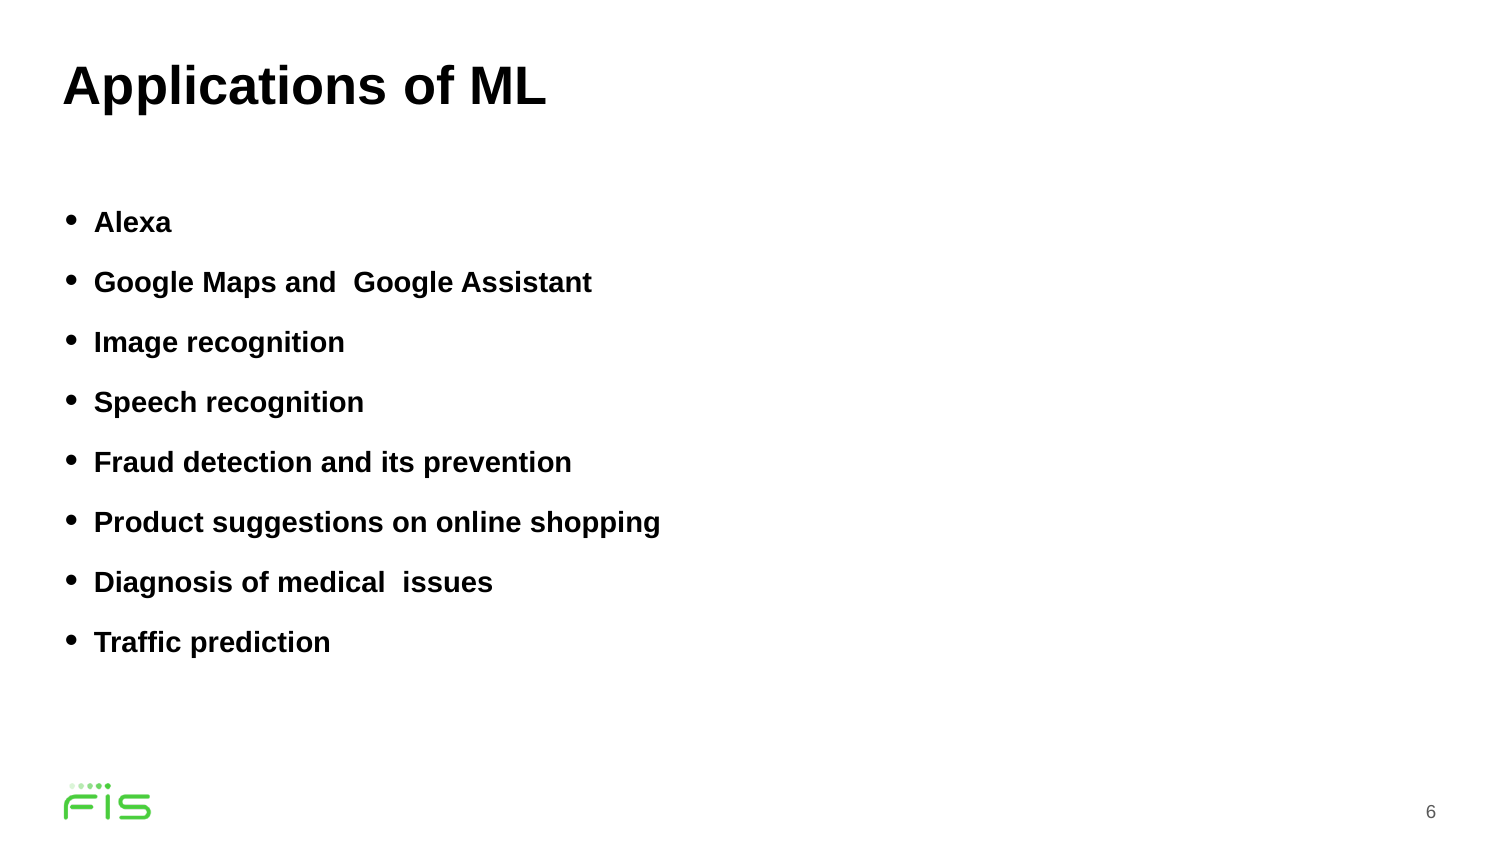

# Applications of ML
Alexa
Google Maps and  Google Assistant
Image recognition
Speech recognition
Fraud detection and its prevention
Product suggestions on online shopping
Diagnosis of medical  issues
Traffic prediction

6